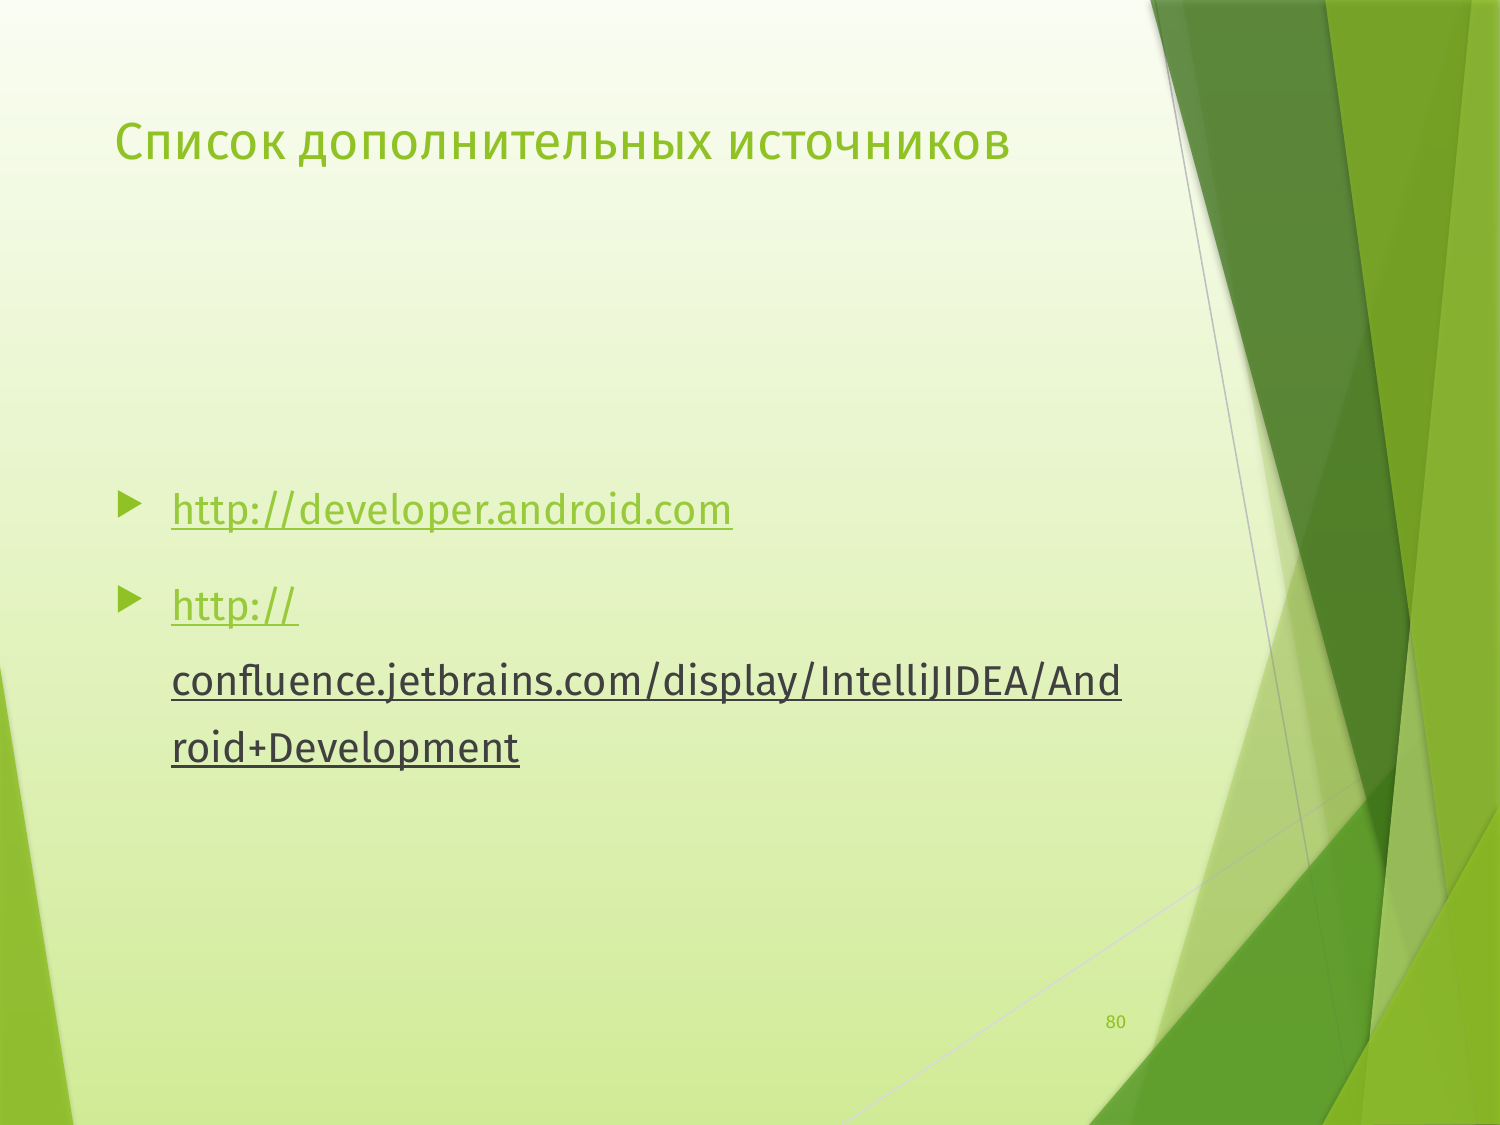

# Список дополнительных источников
http://developer.android.com
http://confluence.jetbrains.com/display/IntelliJIDEA/Android+Development
80